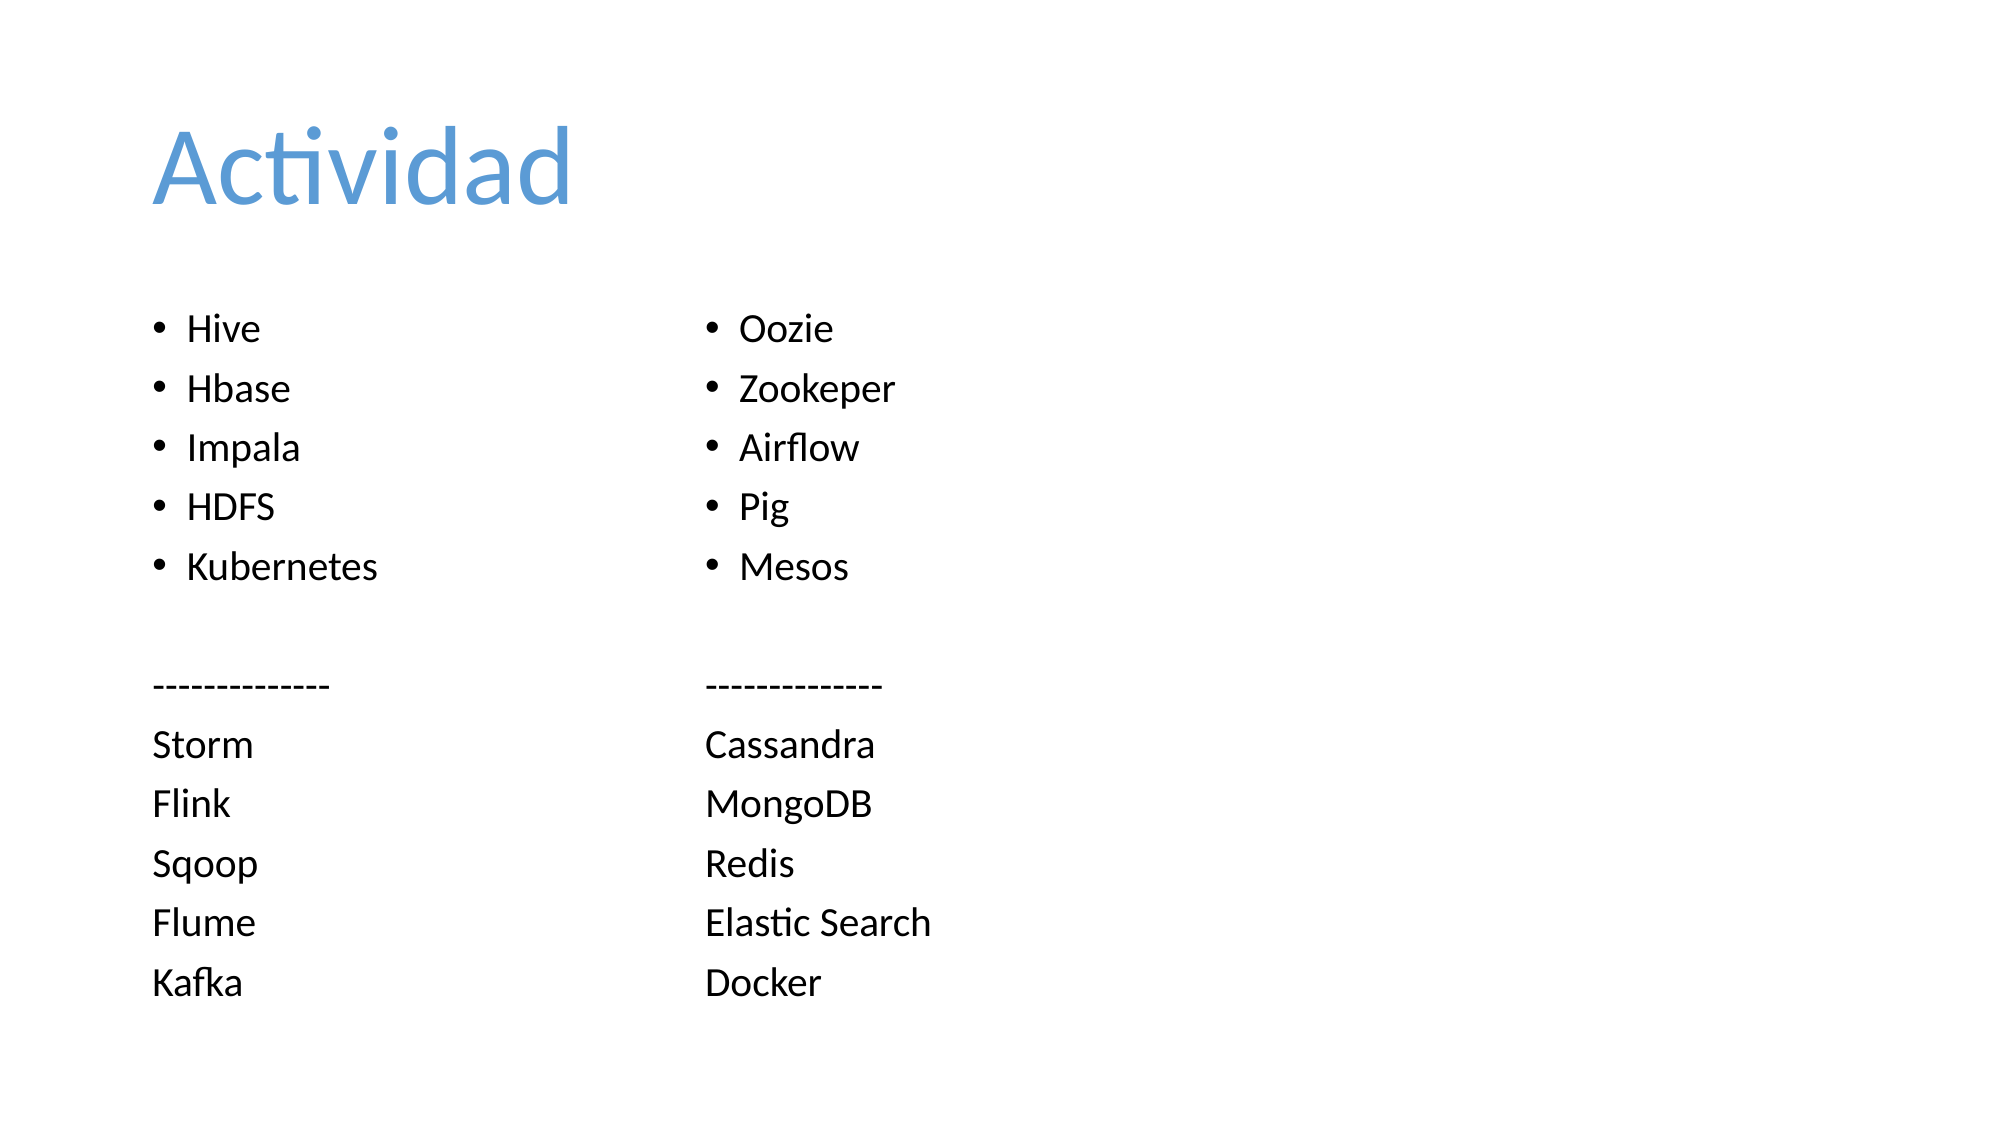

# Actividad
Hive
Hbase
Impala
HDFS
Kubernetes

--------------
Storm
Flink
Sqoop
Flume
Kafka

Oozie
Zookeper
Airflow
Pig
Mesos

--------------
Cassandra
MongoDB
Redis
Elastic Search
Docker